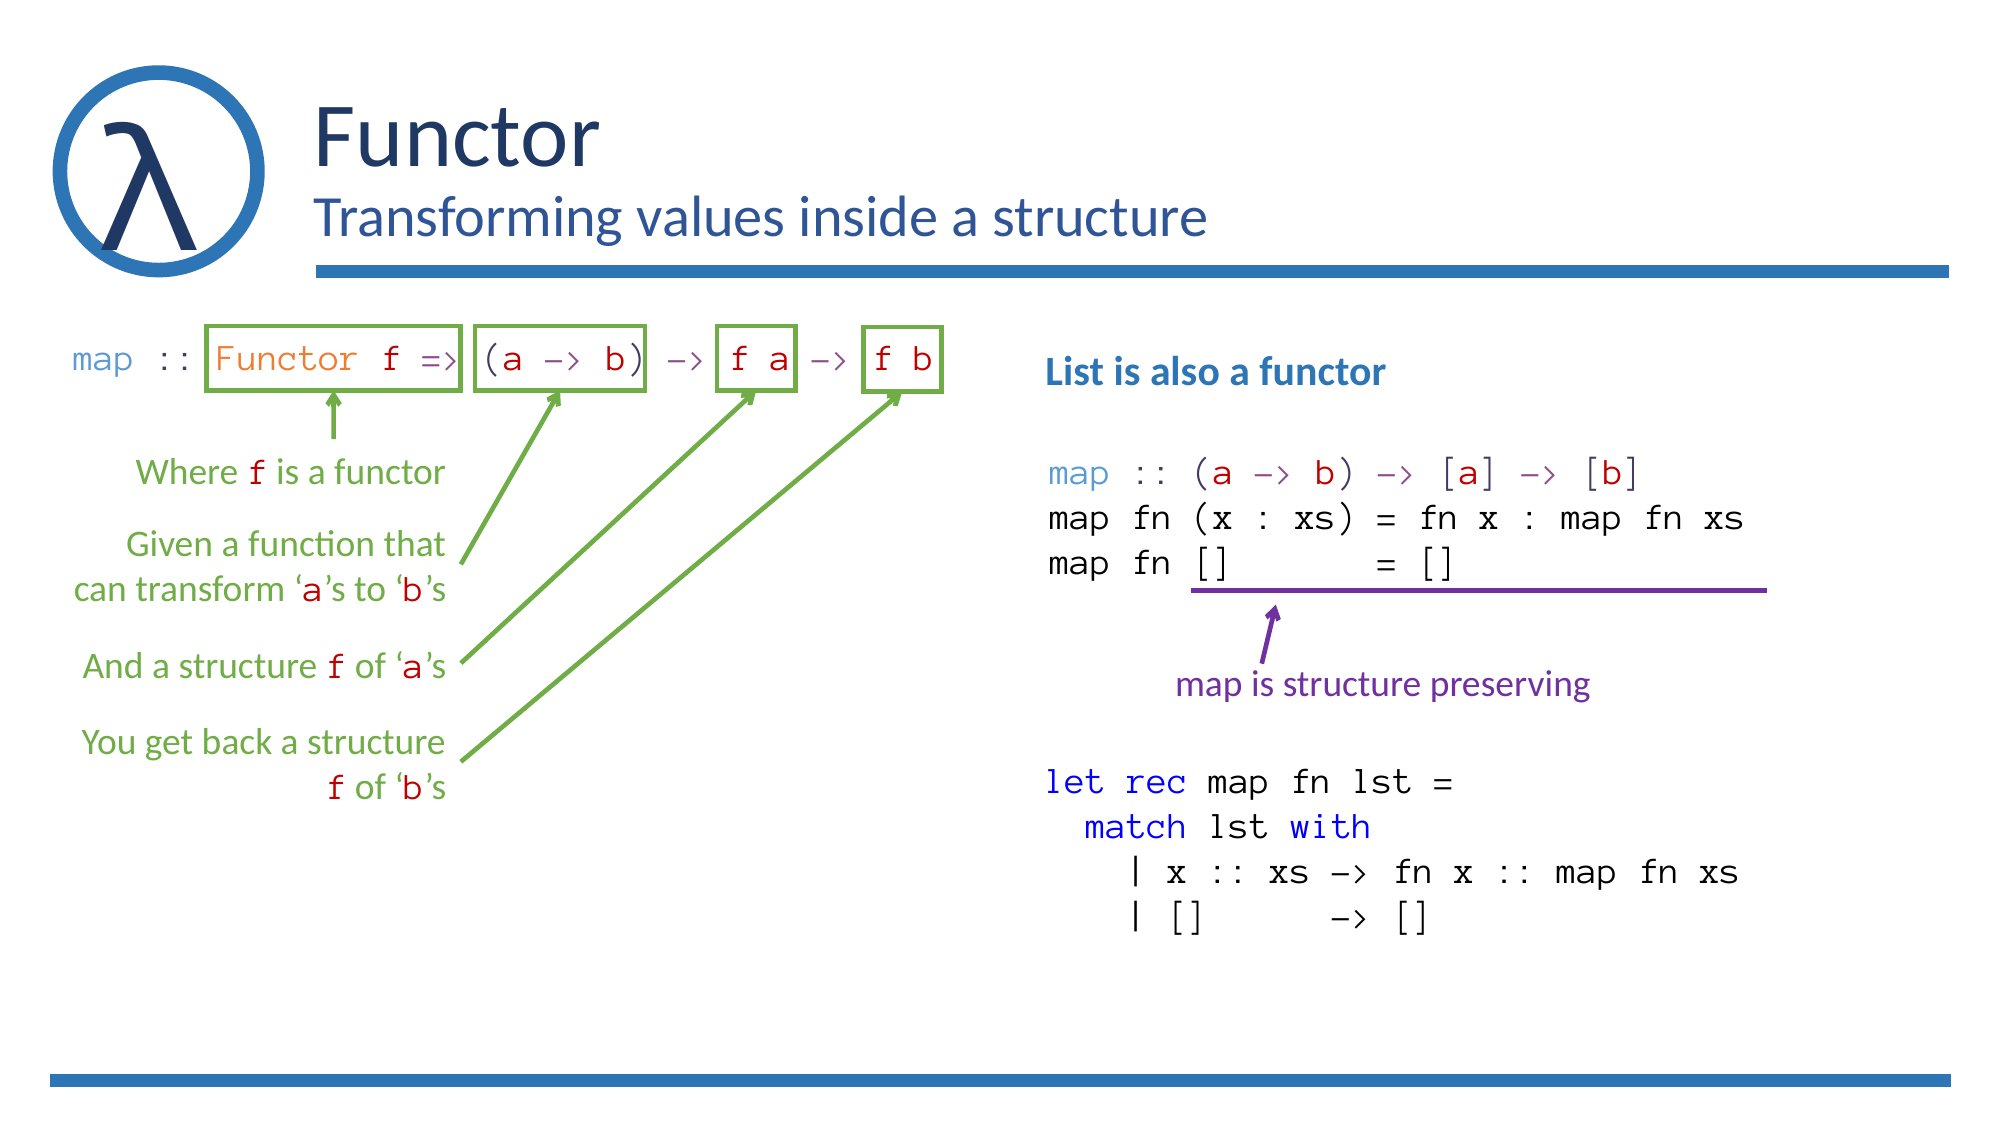

# Functor Transforming values inside a structure
map :: Functor f => (a -> b) -> f a -> f b

List is also a functor
Where f is a functor
map :: (a -> b) -> [a] -> [b]
map fn (x : xs) = fn x : map fn xs
map fn []       = []
Given a function that can transform ‘a’s to ‘b’s
map is structure preserving
And a structure f of ‘a’s
You get back a structure f of ‘b’s
let rec map fn lst =
  match lst with
    | x :: xs -> fn x :: map fn xs
    | []      -> []